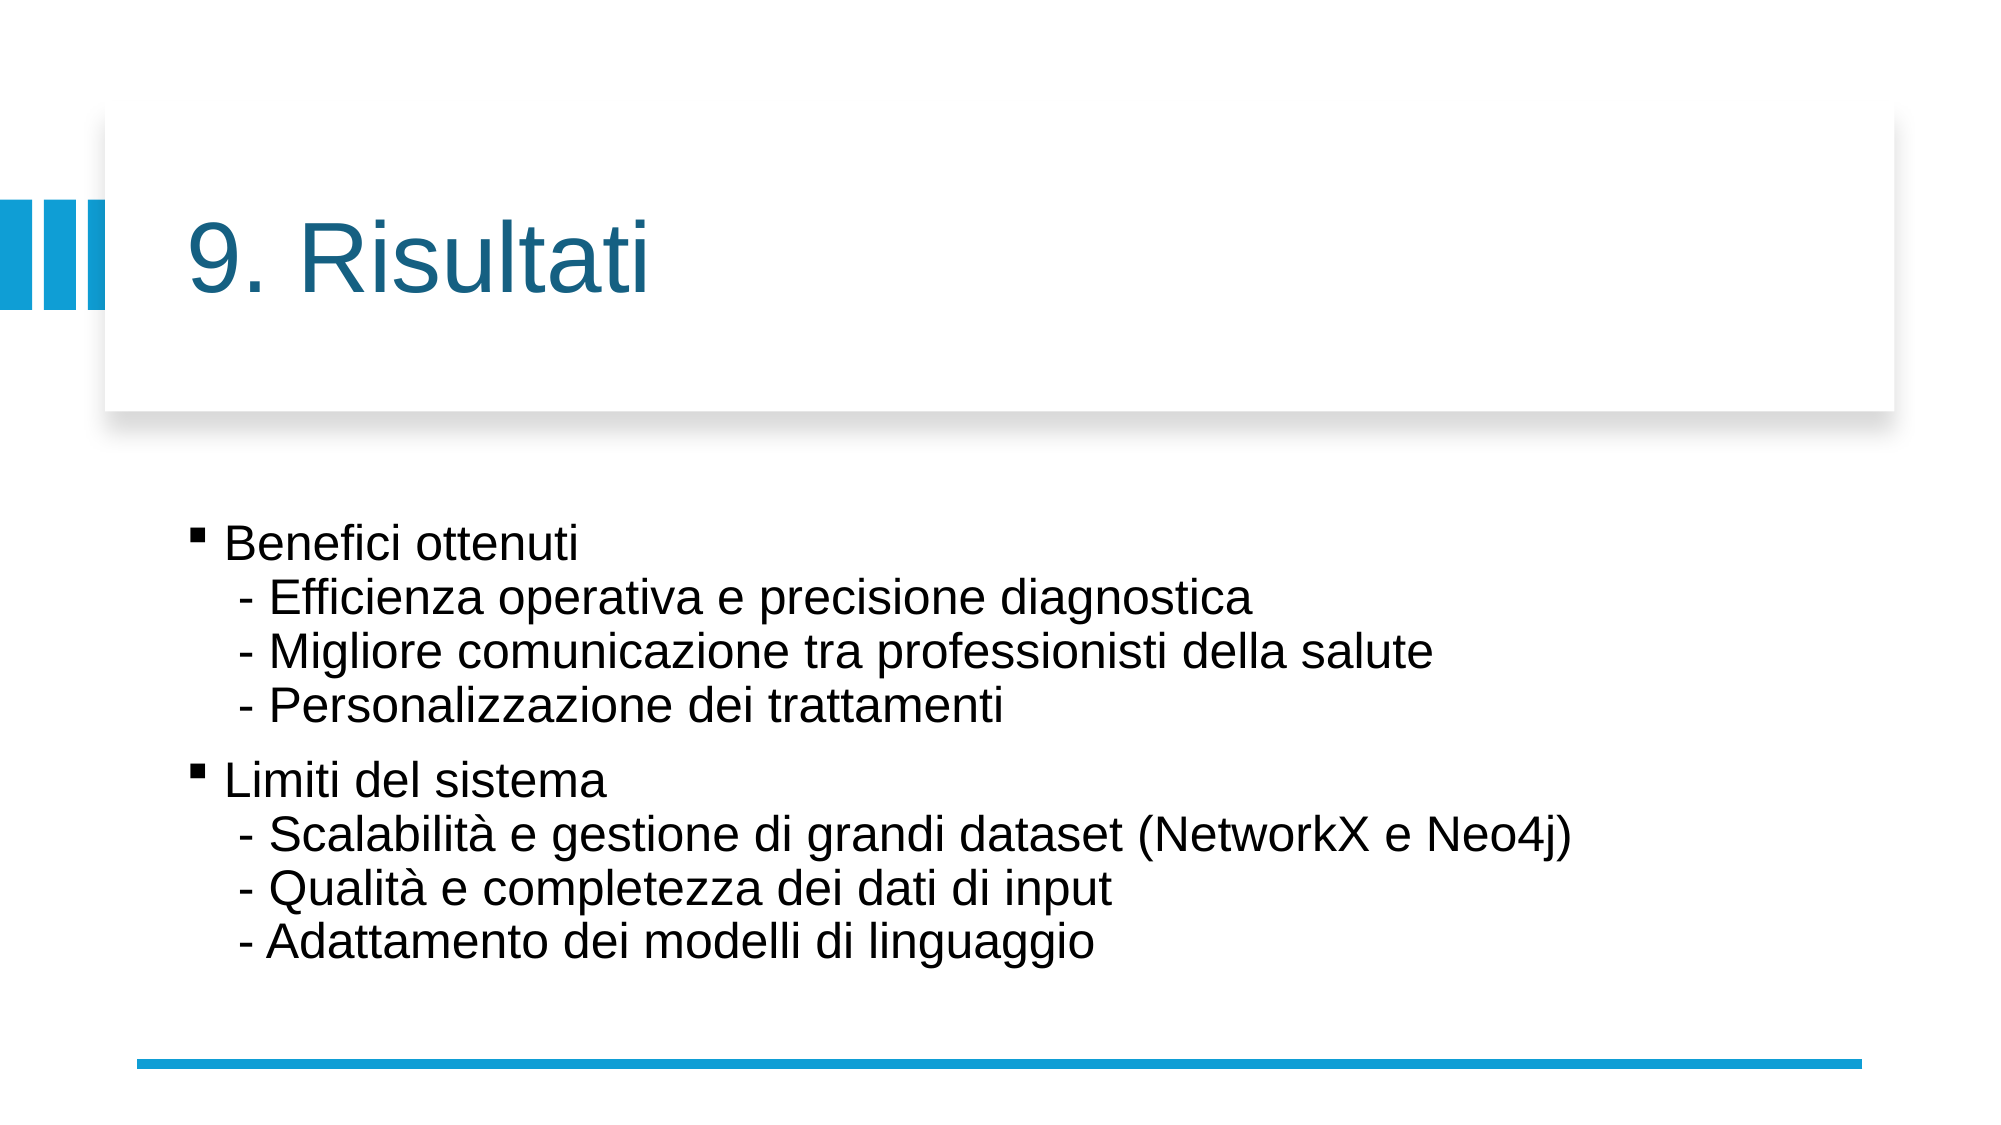

# 9. Risultati

Benefici ottenuti
 - Efficienza operativa e precisione diagnostica
 - Migliore comunicazione tra professionisti della salute
 - Personalizzazione dei trattamenti
Limiti del sistema
 - Scalabilità e gestione di grandi dataset (NetworkX e Neo4j)
 - Qualità e completezza dei dati di input
 - Adattamento dei modelli di linguaggio